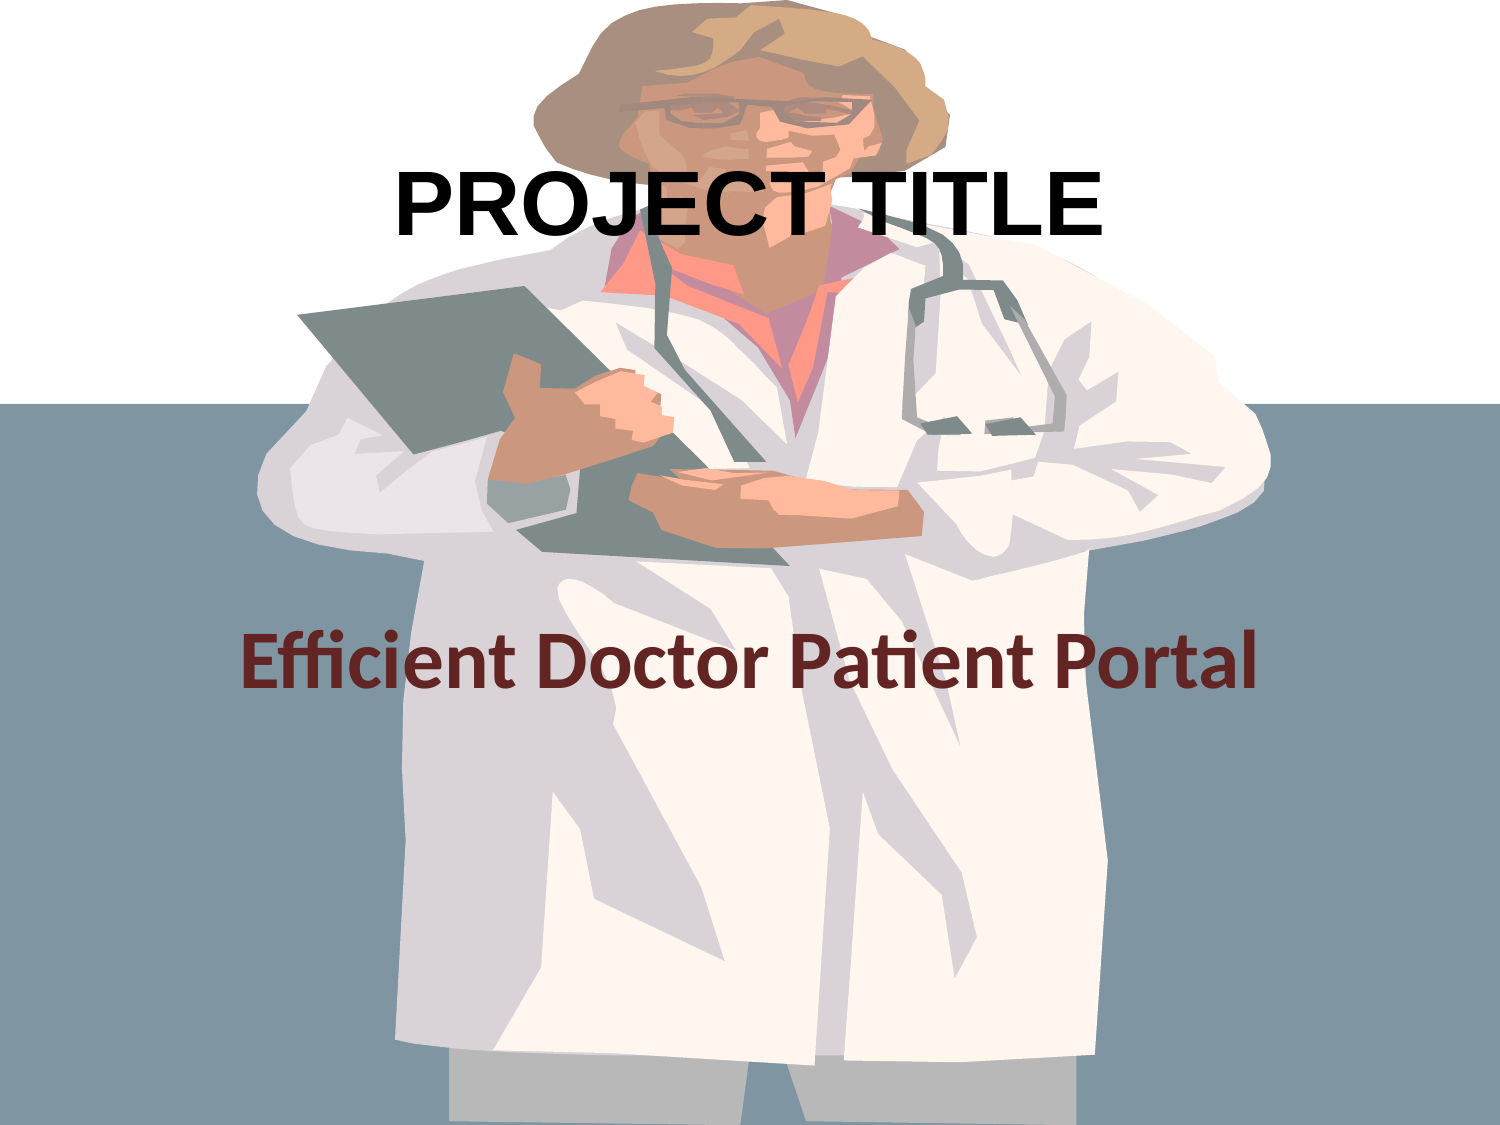

# PROJECT TITLE
Efficient Doctor Patient Portal